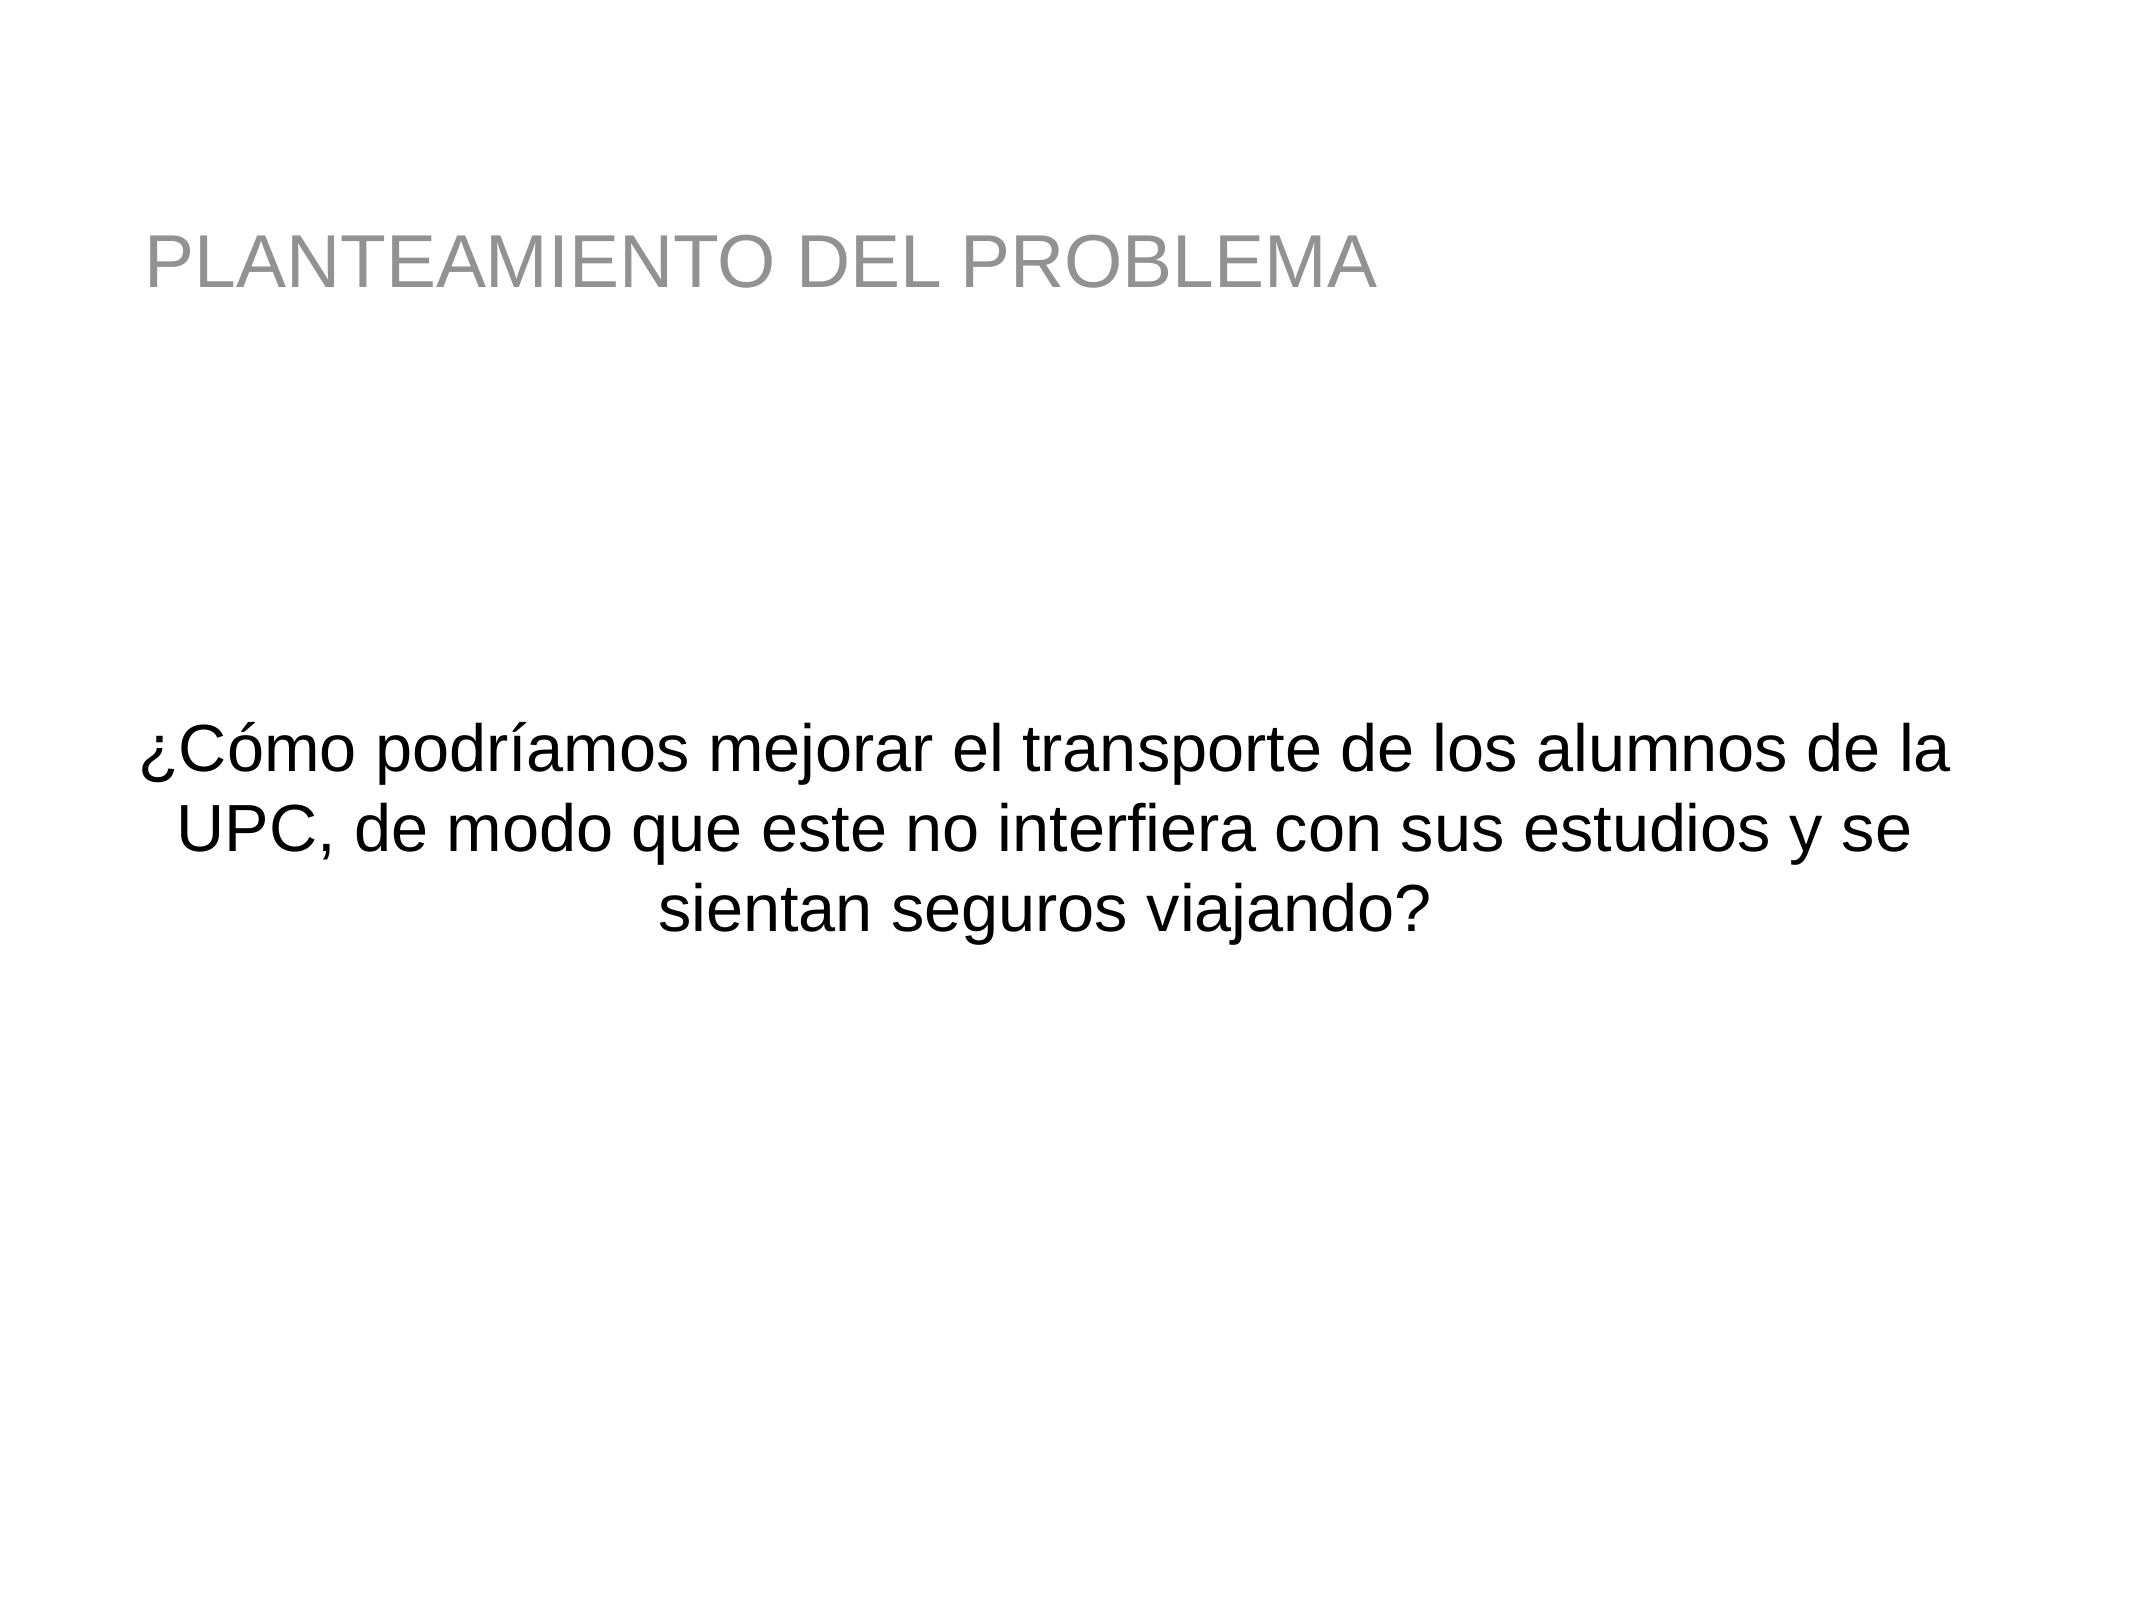

PLANTEAMIENTO DEL PROBLEMA
¿Cómo podríamos mejorar el transporte de los alumnos de la UPC, de modo que este no interfiera con sus estudios y se sientan seguros viajando?